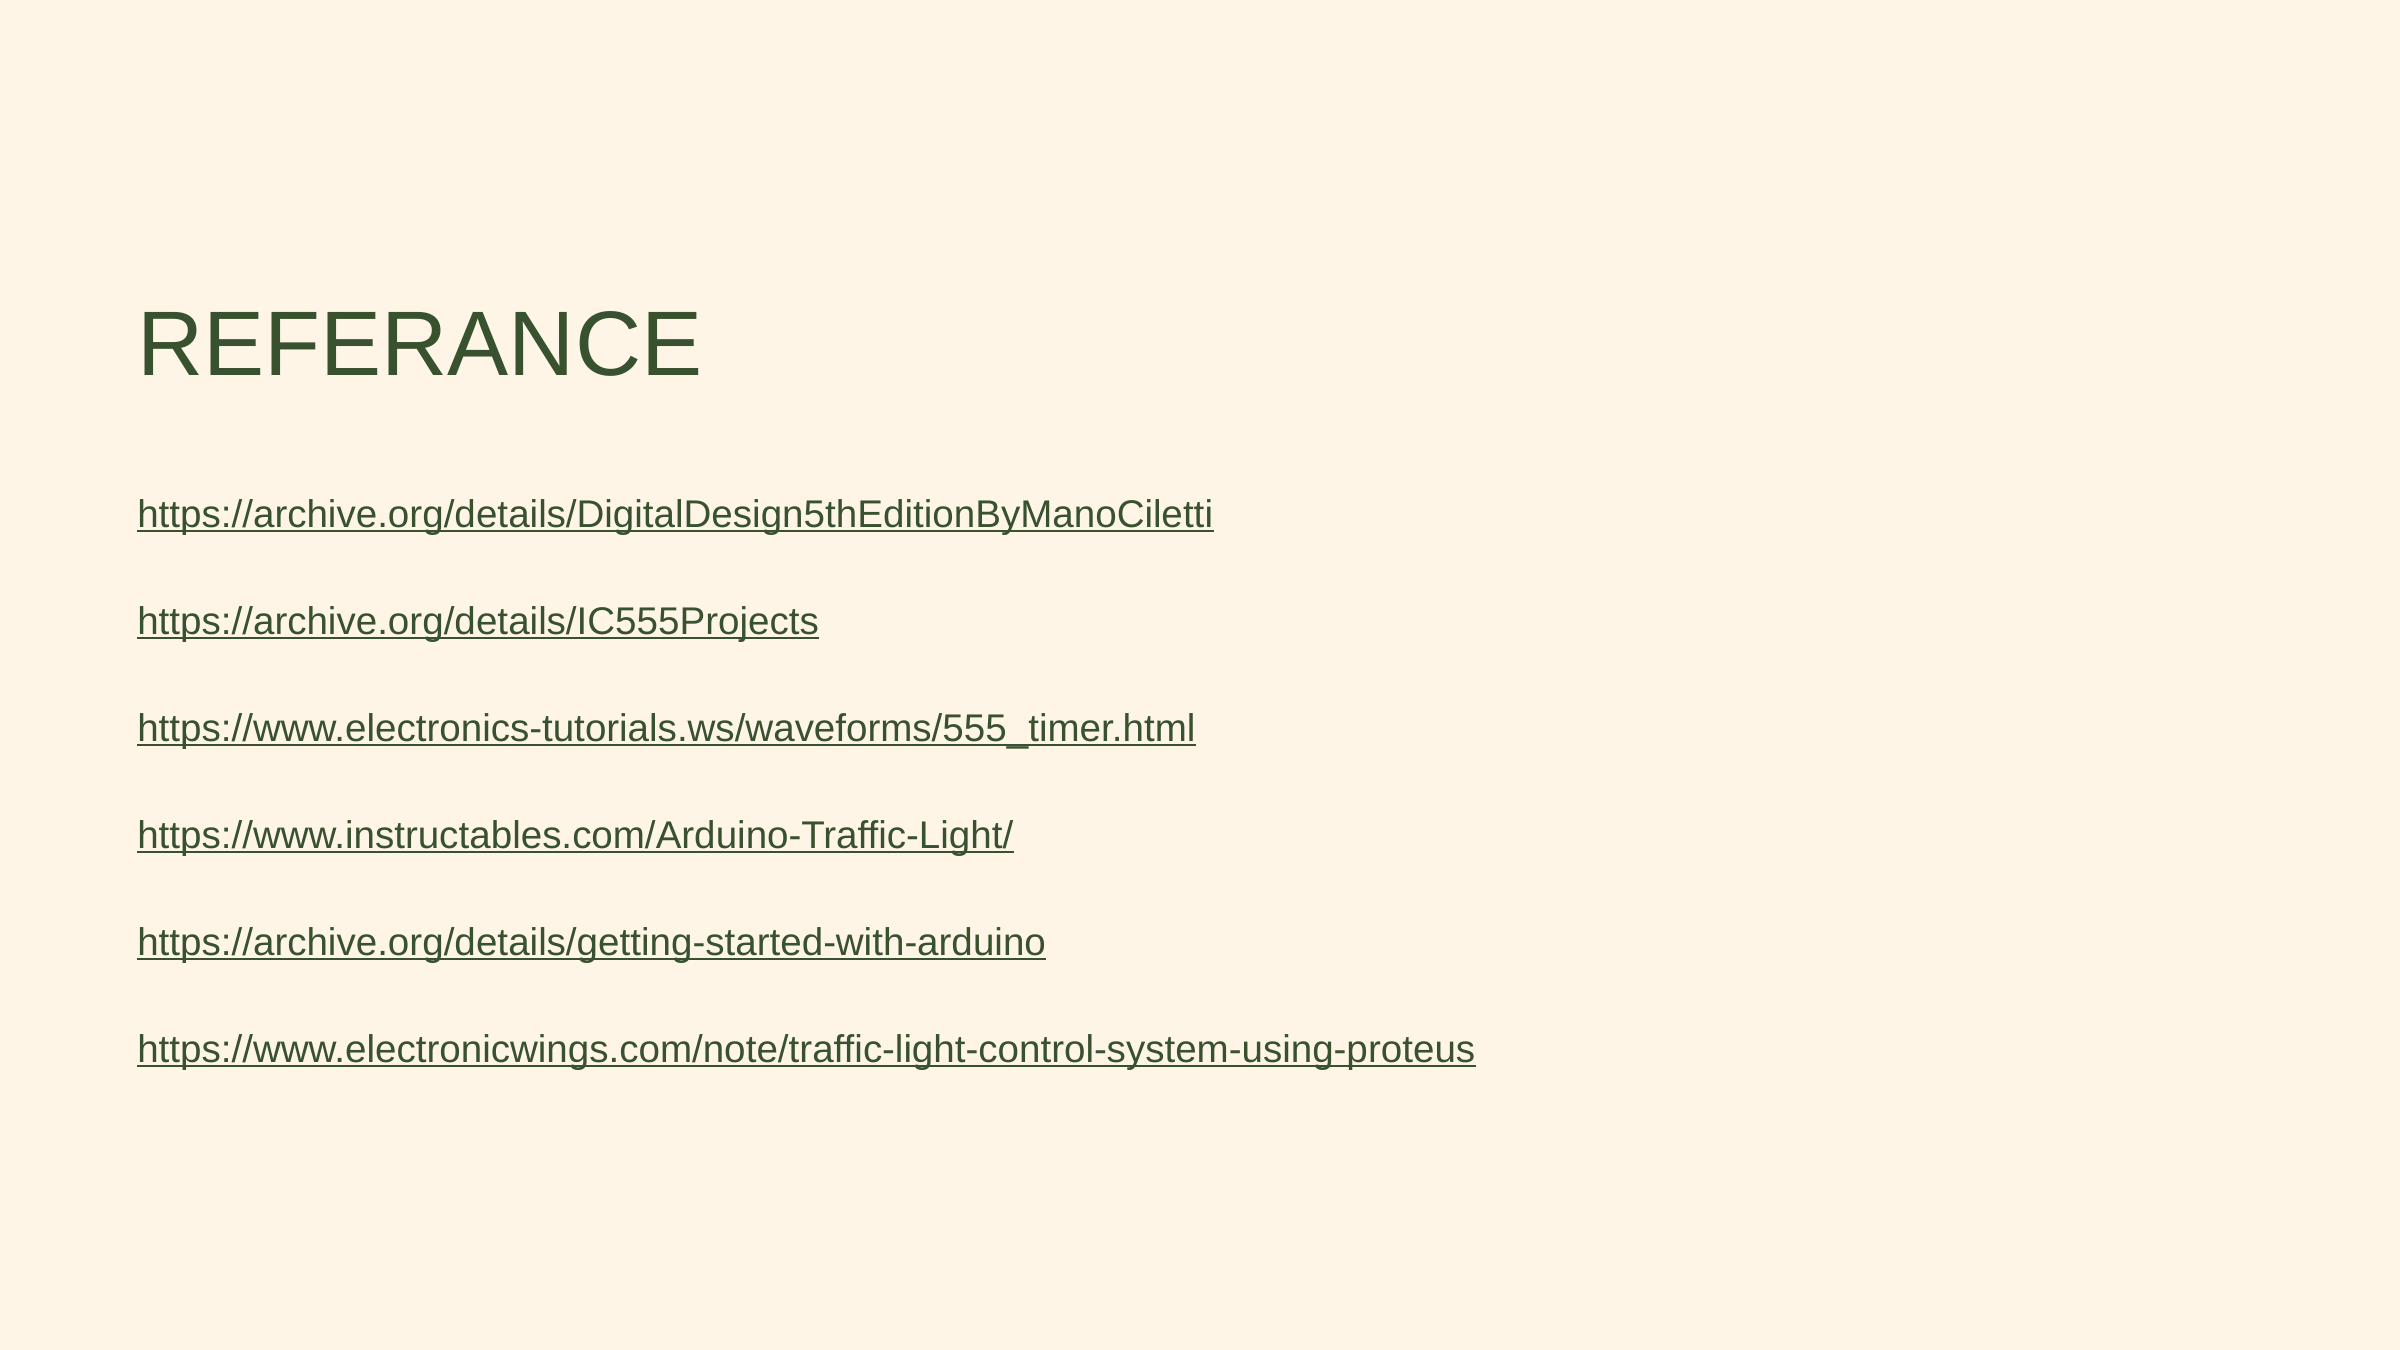

REFERANCE
https://archive.org/details/DigitalDesign5thEditionByManoCiletti
https://archive.org/details/IC555Projects
https://www.electronics-tutorials.ws/waveforms/555_timer.html
https://www.instructables.com/Arduino-Traffic-Light/
https://archive.org/details/getting-started-with-arduino
https://www.electronicwings.com/note/traffic-light-control-system-using-proteus